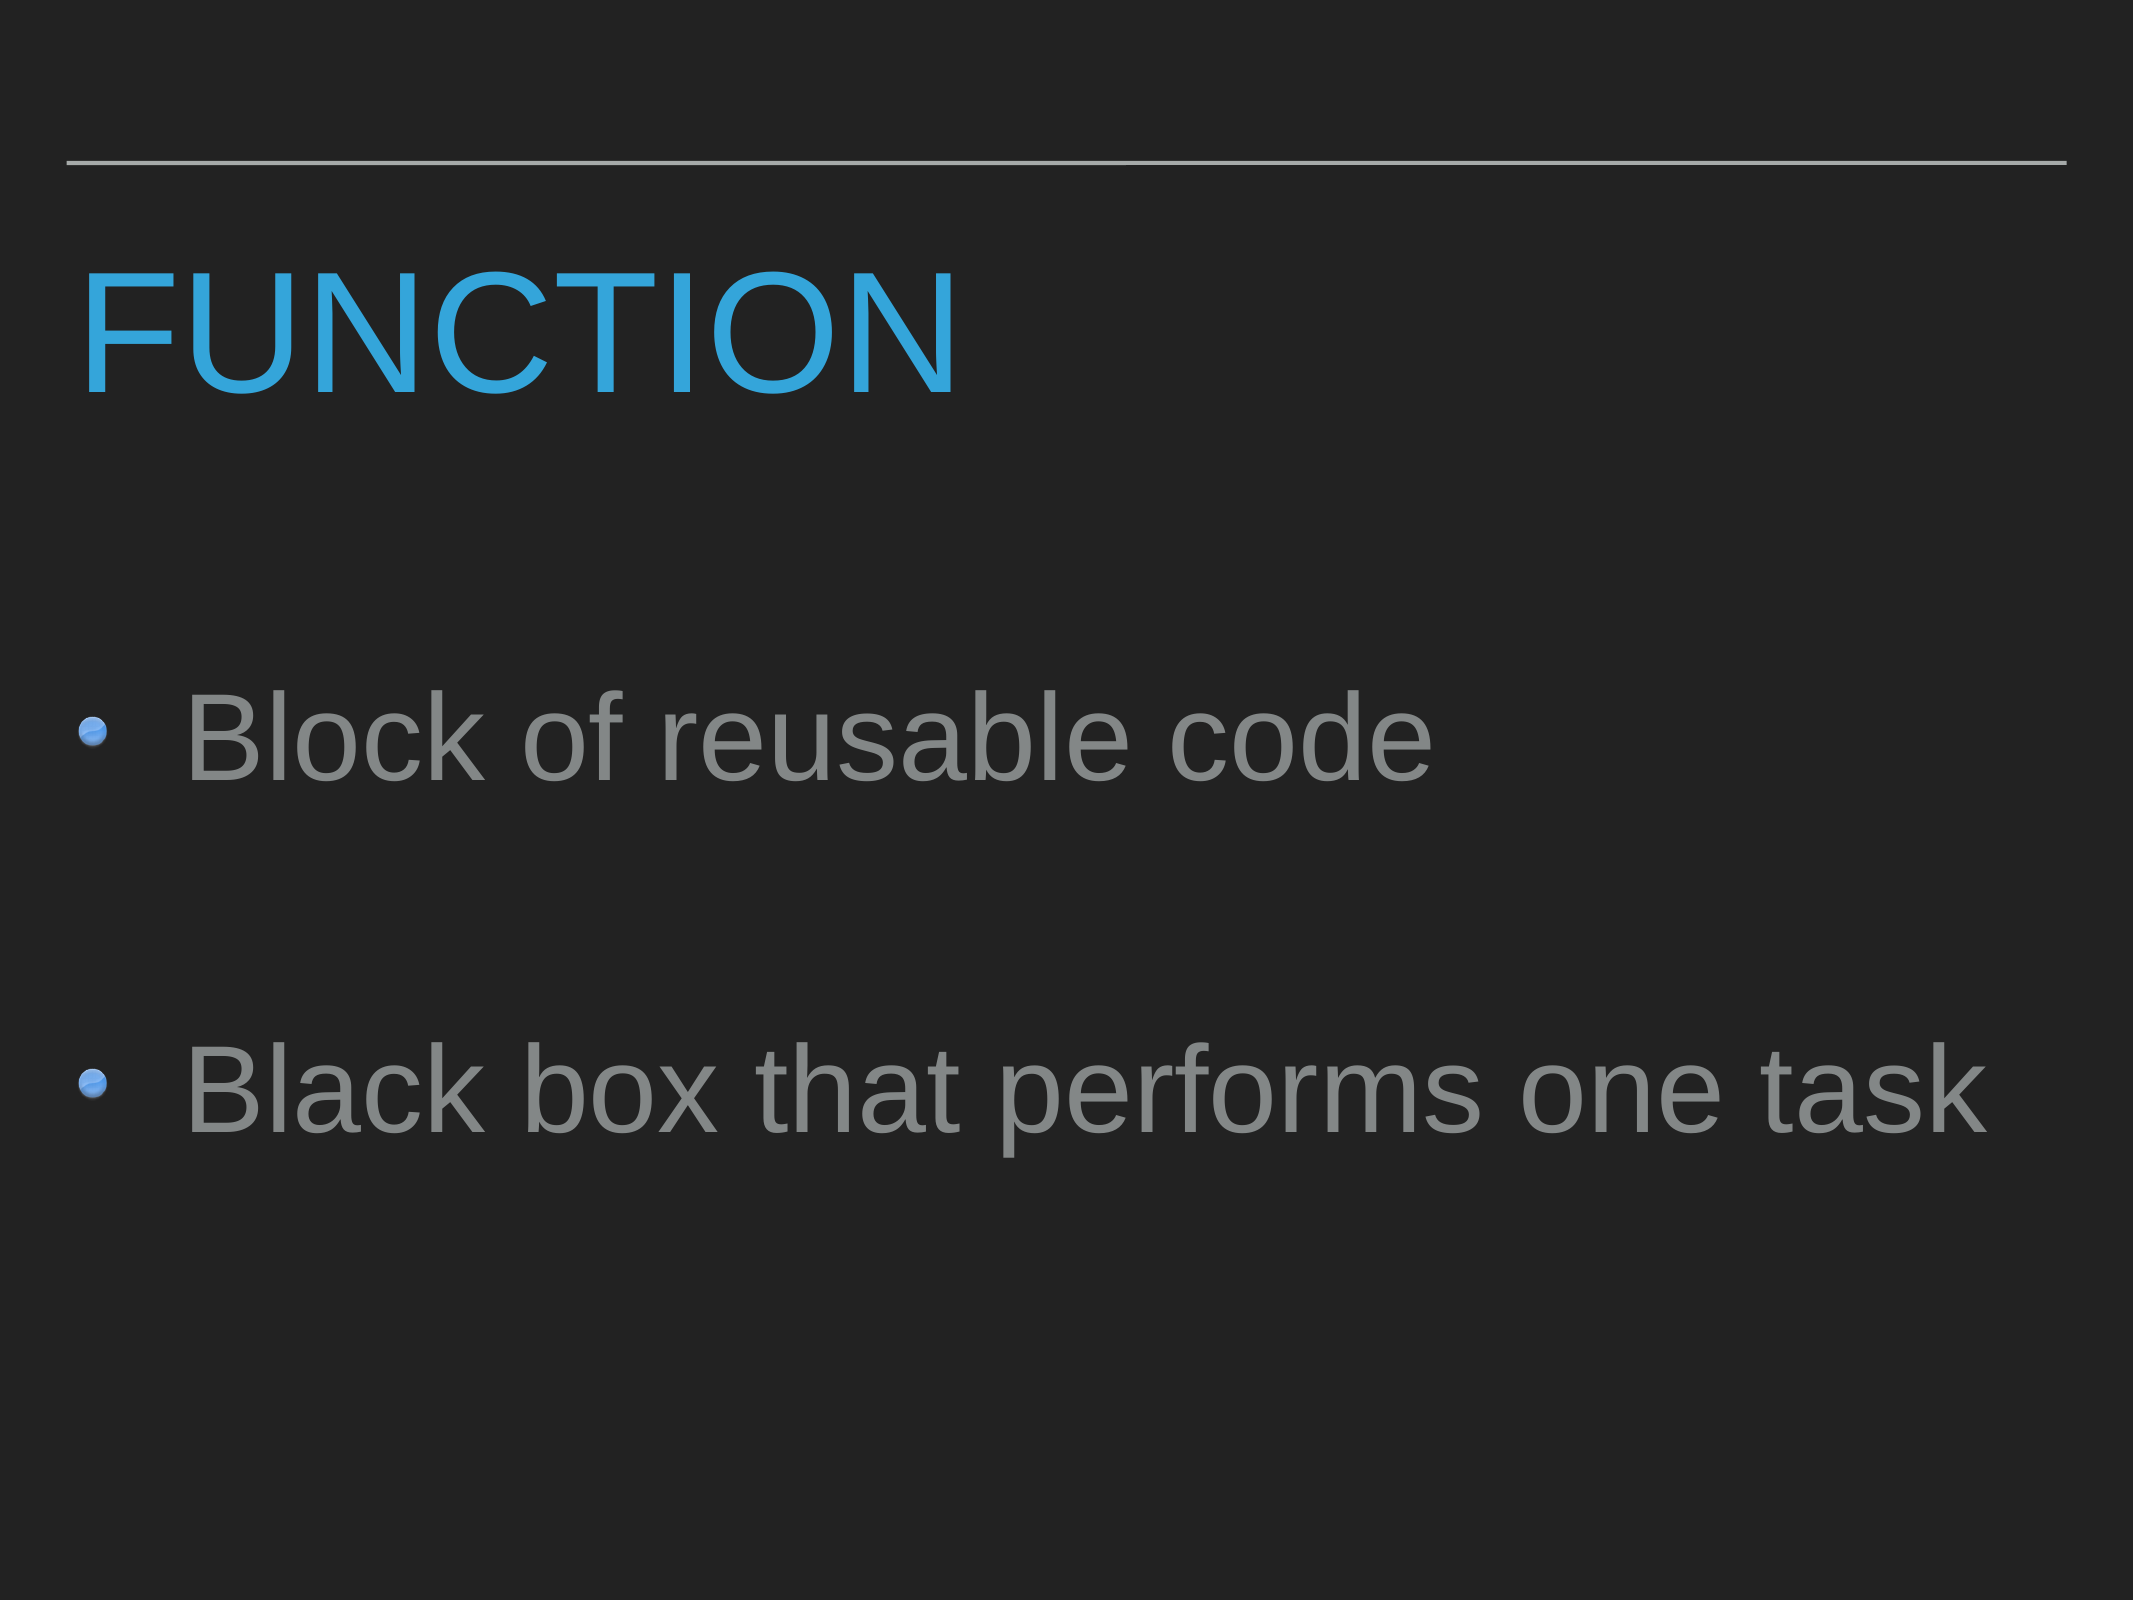

# Function
Block of reusable code
Black box that performs one task